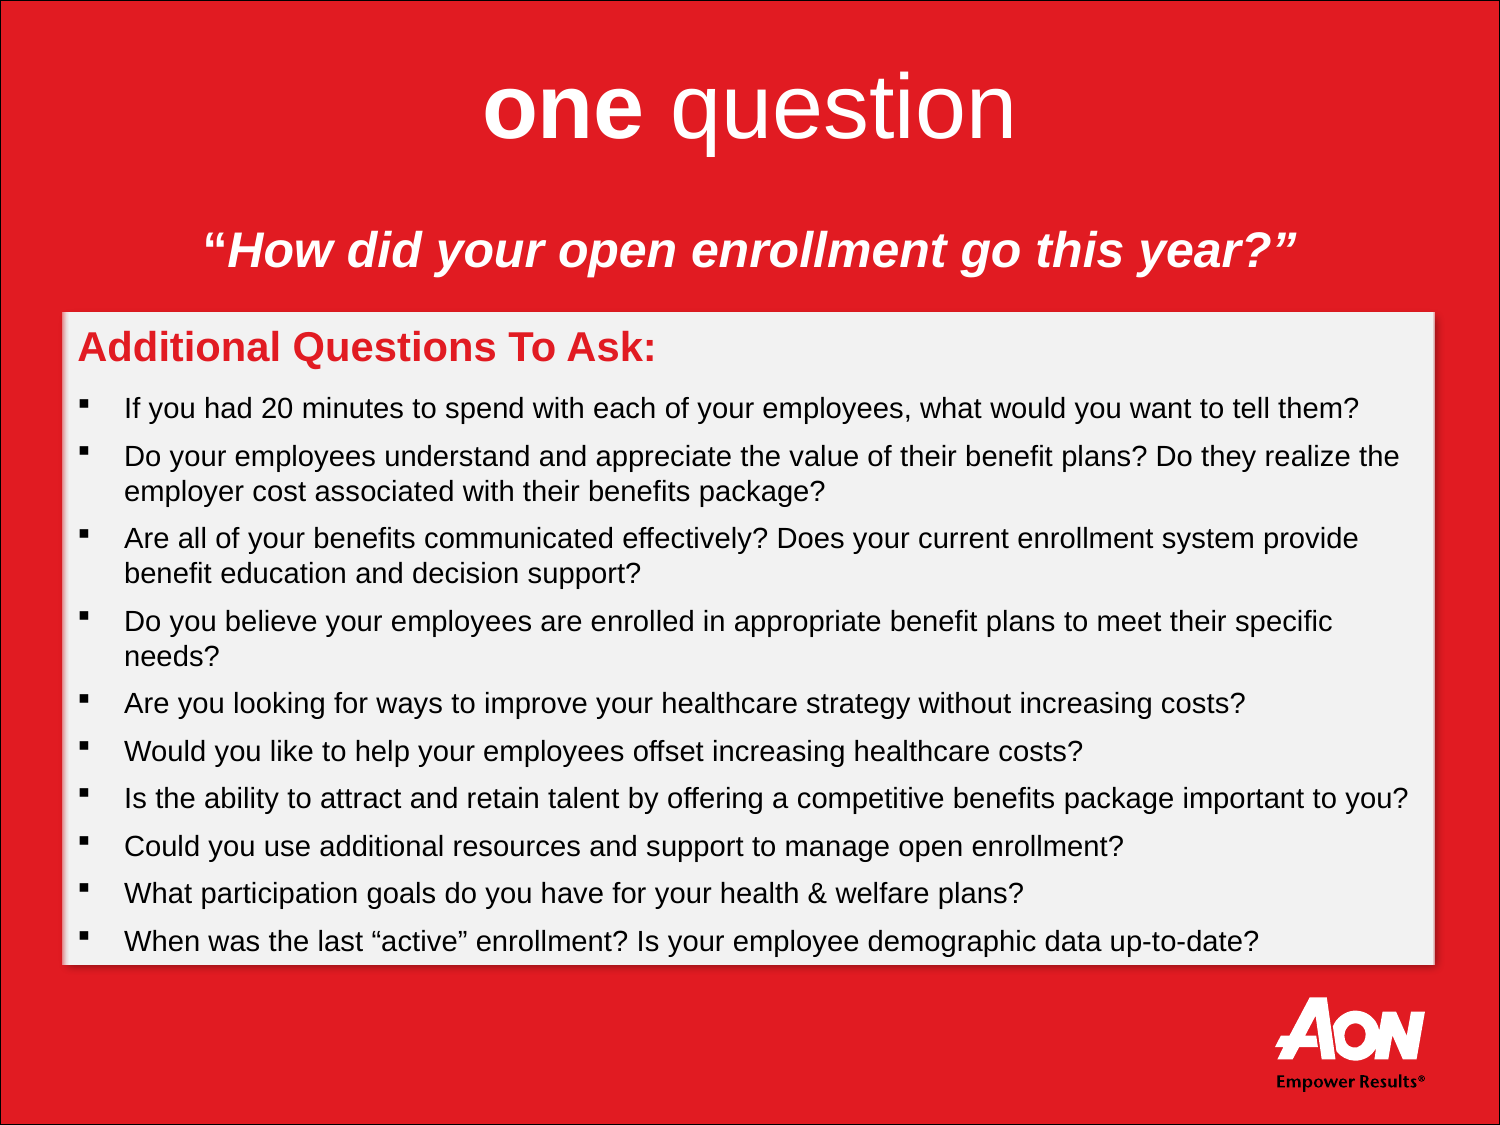

one question

“How did your open enrollment go this year?”
Additional Questions To Ask:

If you had 20 minutes to spend with each of your employees, what would you want to tell them?
Do your employees understand and appreciate the value of their benefit plans? Do they realize the employer cost associated with their benefits package?
Are all of your benefits communicated effectively? Does your current enrollment system provide benefit education and decision support?
Do you believe your employees are enrolled in appropriate benefit plans to meet their specific needs?
Are you looking for ways to improve your healthcare strategy without increasing costs?
Would you like to help your employees offset increasing healthcare costs?
Is the ability to attract and retain talent by offering a competitive benefits package important to you?
Could you use additional resources and support to manage open enrollment?
What participation goals do you have for your health & welfare plans?
When was the last “active” enrollment? Is your employee demographic data up-to-date?